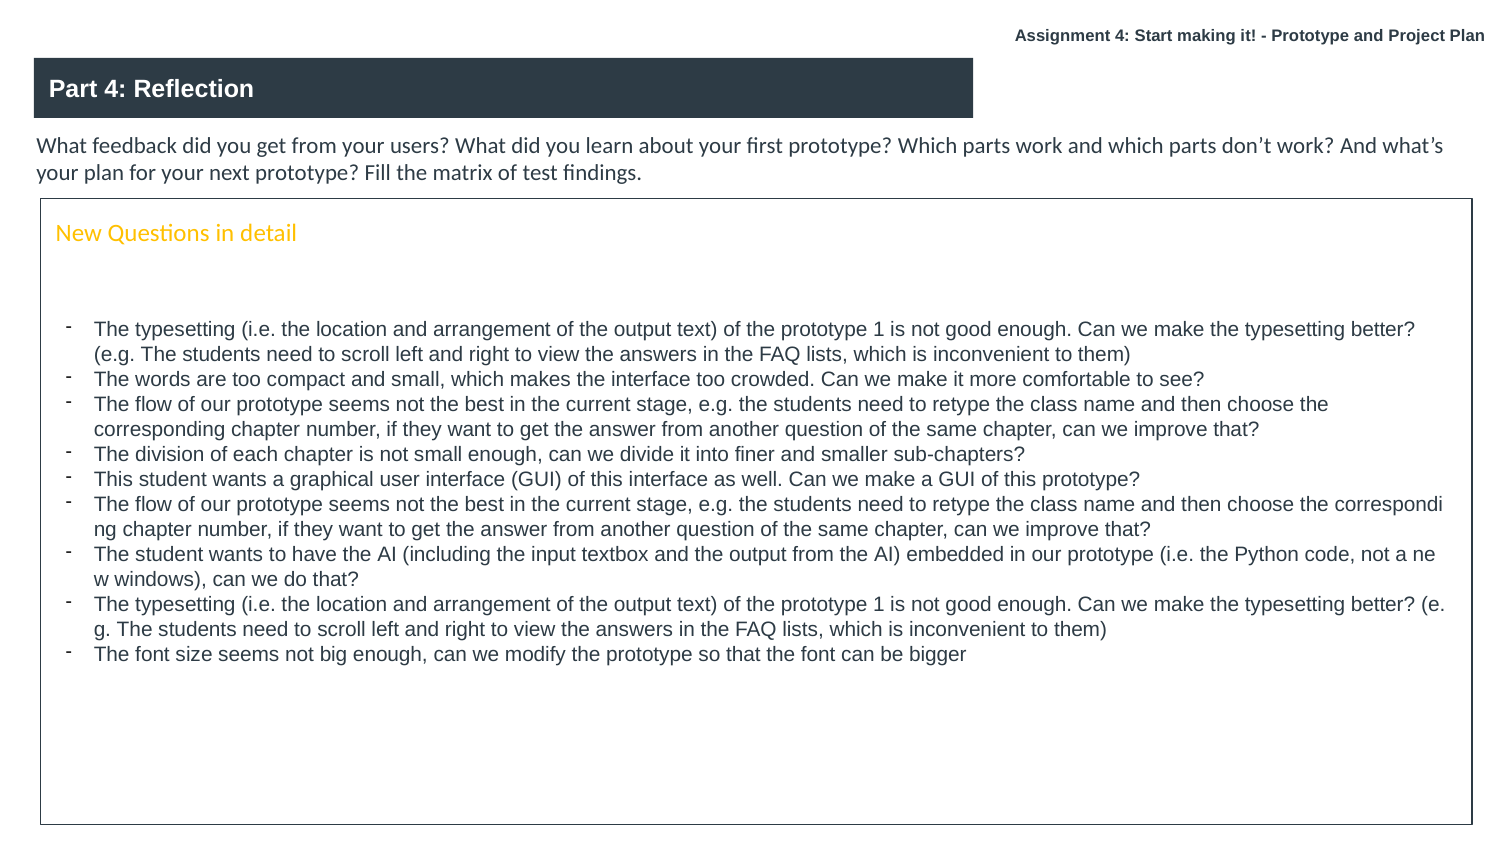

Assignment 4: Start making it! - Prototype and Project Plan

Part 4: Reflection
What feedback did you get from your users? What did you learn about your first prototype? Which parts work and which parts don’t work? And what’s your plan for your next prototype? Fill the matrix of test findings.

New Questions in detail

The typesetting (i.e. the location and arrangement of the output text) of the prototype 1 is not good enough. Can we make the typesetting better? (e.g. The students need to scroll left and right to view the answers in the FAQ lists, which is inconvenient to them)
The words are too compact and small, which makes the interface too crowded. Can we make it more comfortable to see?
The flow of our prototype seems not the best in the current stage, e.g. the students need to retype the class name and then choose the corresponding chapter number, if they want to get the answer from another question of the same chapter, can we improve that?
The division of each chapter is not small enough, can we divide it into finer and smaller sub-chapters?
This student wants a graphical user interface (GUI) of this interface as well. Can we make a GUI of this prototype?
The flow of our prototype seems not the best in the current stage, e.g. the students need to retype the class name and then choose the corresponding chapter number, if they want to get the answer from another question of the same chapter, can we improve that?
The student wants to have the AI (including the input textbox and the output from the AI) embedded in our prototype (i.e. the Python code, not a new windows), can we do that?
The typesetting (i.e. the location and arrangement of the output text) of the prototype 1 is not good enough. Can we make the typesetting better? (e.g. The students need to scroll left and right to view the answers in the FAQ lists, which is inconvenient to them)
The font size seems not big enough, can we modify the prototype so that the font can be bigger